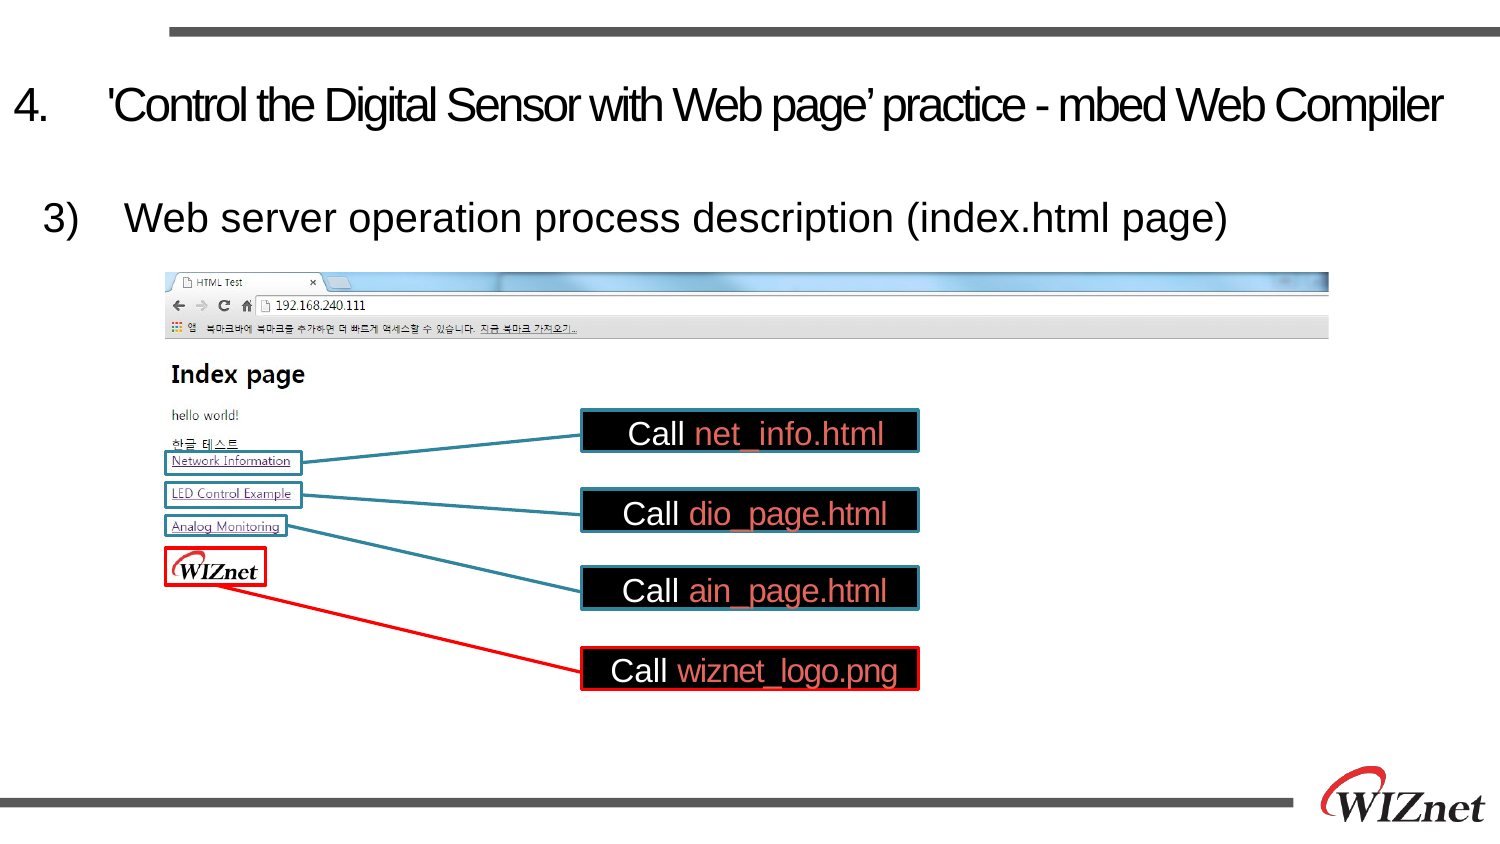

# 4.	 'Control the Digital Sensor with Web page’ practice - mbed Web Compiler
3)	Web server operation process description (index.html page)

Call net_info.html

Call dio_page.html

Call ain_page.html

Call wiznet_logo.png